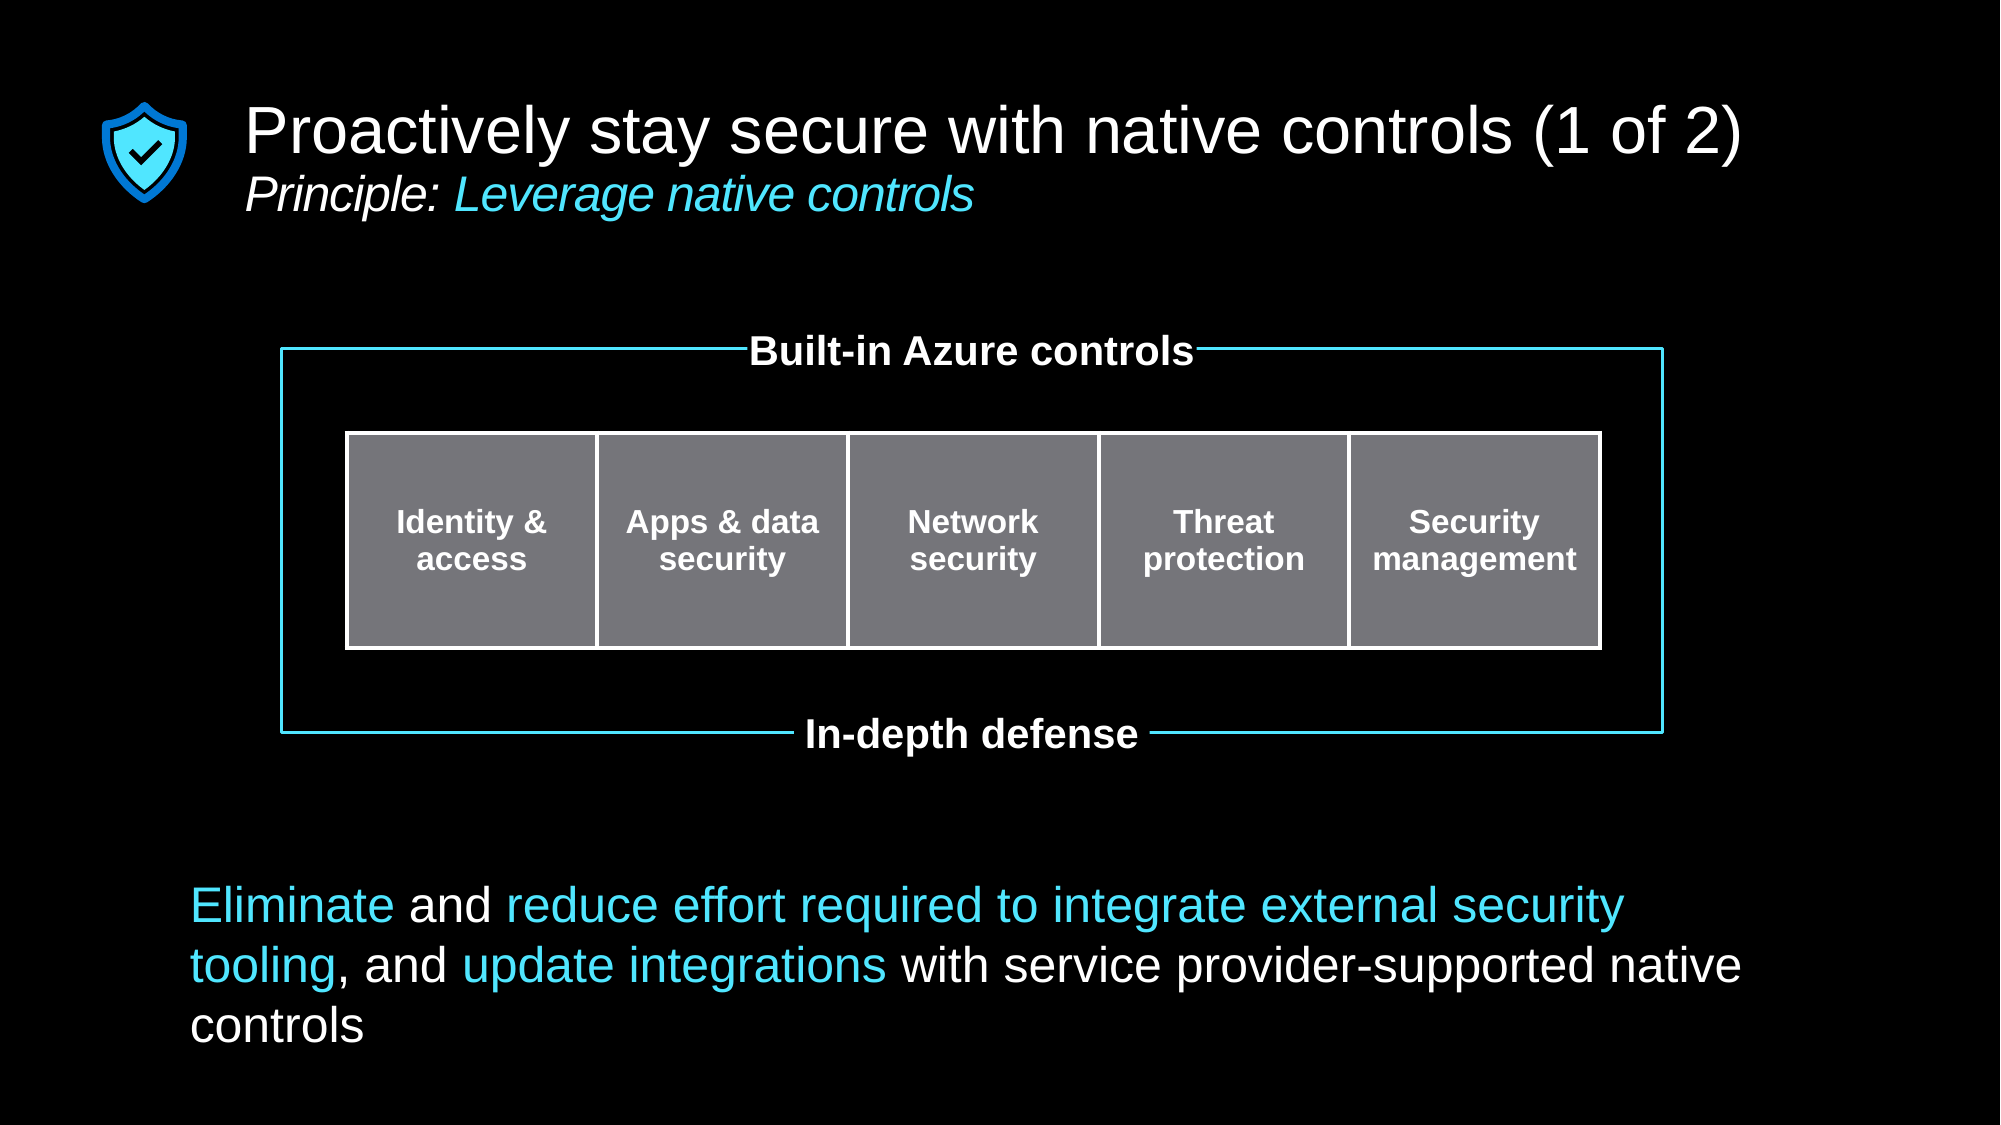

# Proactively stay secure with native controls (1 of 2) Principle: Leverage native controls

Built-in Azure controls

| Identity & access | Apps & data security | Network security | Threat protection | Security management |
| --- | --- | --- | --- | --- |
In-depth defense
Eliminate and reduce effort required to integrate external security tooling, and update integrations with service provider-supported native controls